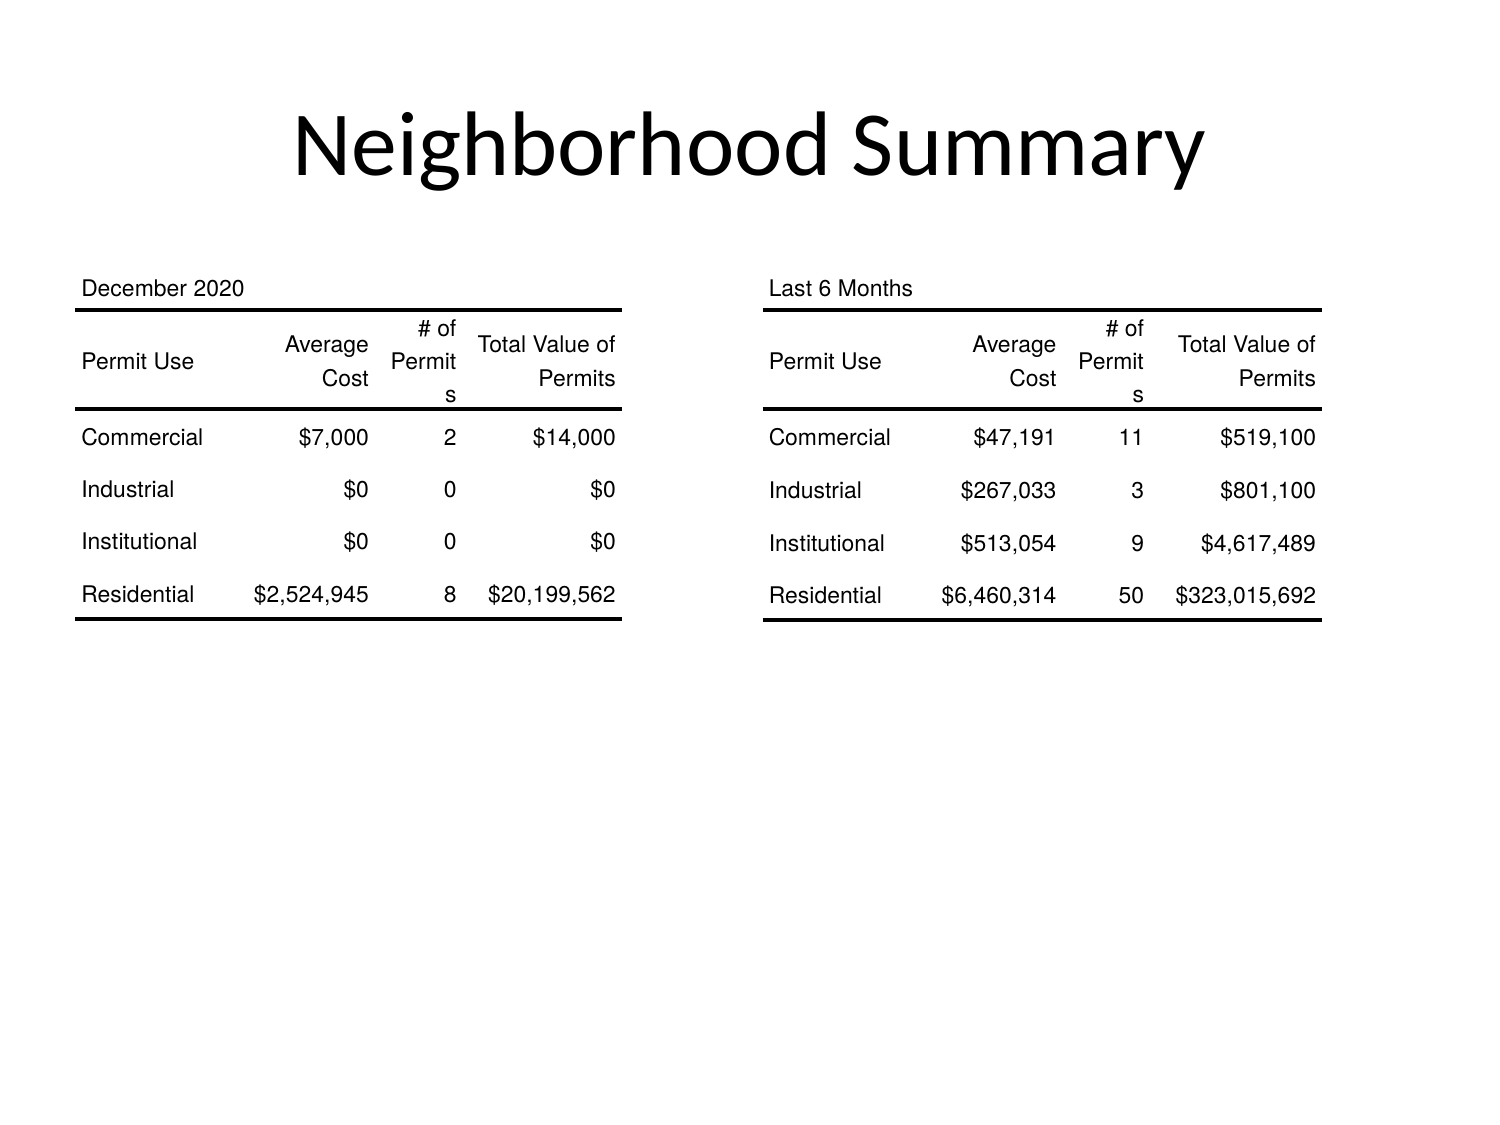

# Neighborhood Summary
| December 2020 | December 2020 | December 2020 | December 2020 |
| --- | --- | --- | --- |
| Permit Use | Average Cost | # of Permits | Total Value of Permits |
| Commercial | $7,000 | 2 | $14,000 |
| Industrial | $0 | 0 | $0 |
| Institutional | $0 | 0 | $0 |
| Residential | $2,524,945 | 8 | $20,199,562 |
| Last 6 Months | Last 6 Months | Last 6 Months | Last 6 Months |
| --- | --- | --- | --- |
| Permit Use | Average Cost | # of Permits | Total Value of Permits |
| Commercial | $47,191 | 11 | $519,100 |
| Industrial | $267,033 | 3 | $801,100 |
| Institutional | $513,054 | 9 | $4,617,489 |
| Residential | $6,460,314 | 50 | $323,015,692 |